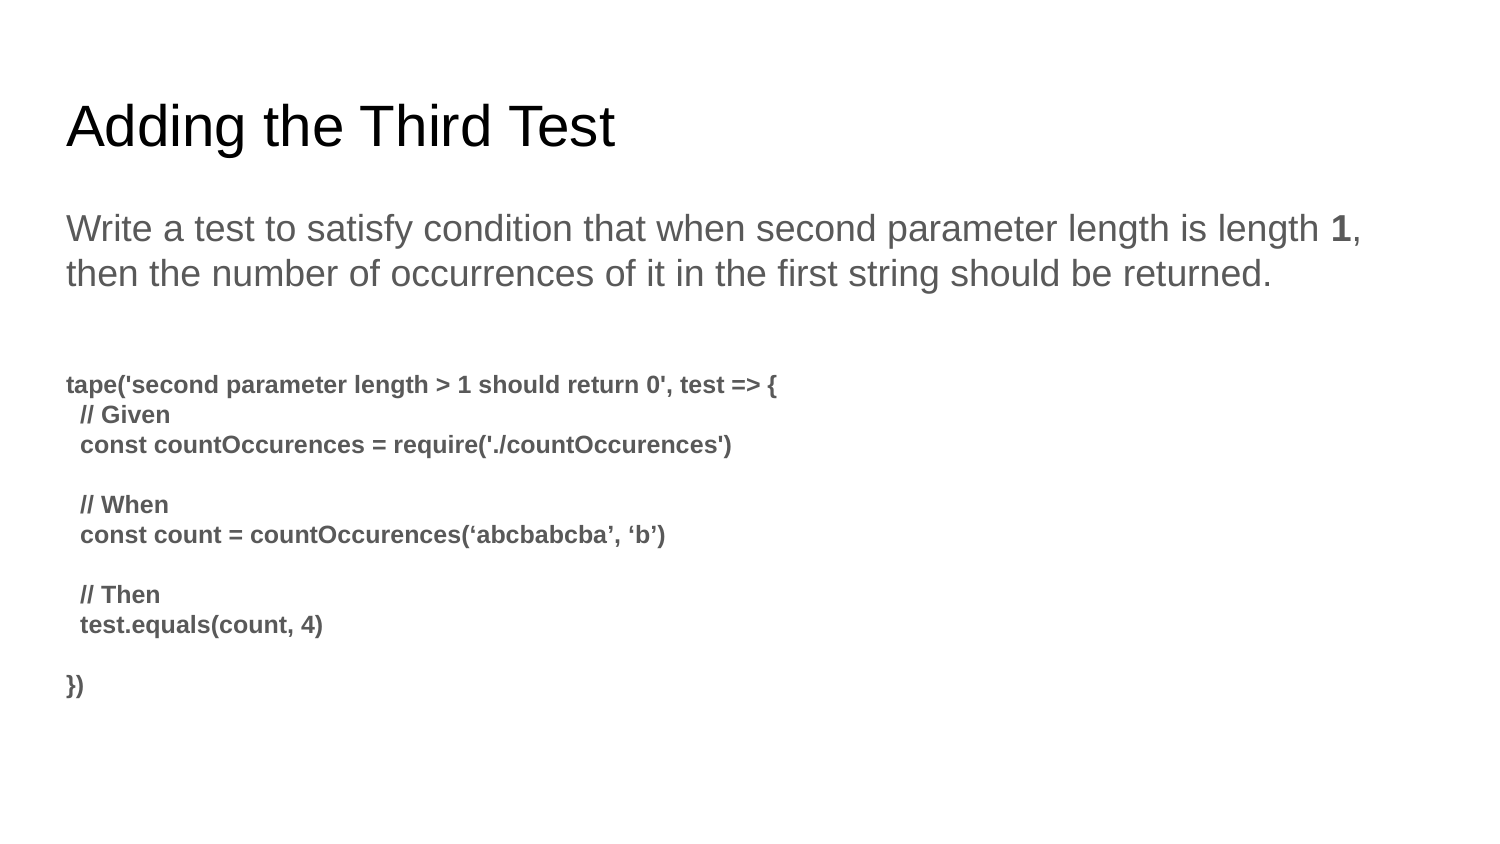

# Adding the Third Test
Write a test to satisfy condition that when second parameter length is length 1, then the number of occurrences of it in the first string should be returned.

tape('second parameter length > 1 should return 0', test => {
  // Given
  const countOccurences = require('./countOccurences')

  // When
  const count = countOccurences(‘abcbabcba’, ‘b’)

  // Then
  test.equals(count, 4)

})